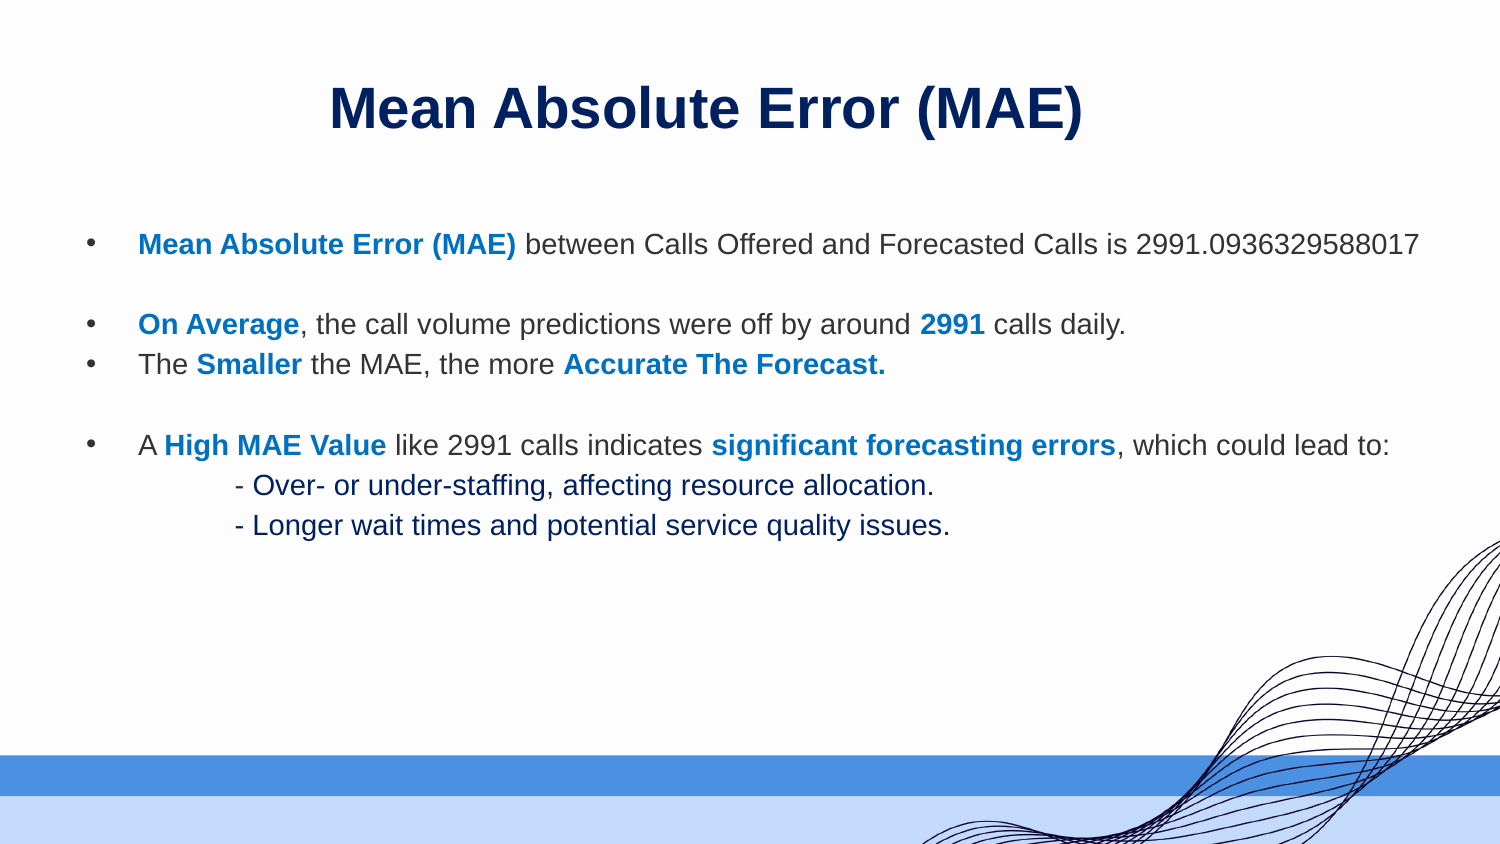

# Mean Absolute Error (MAE)
Mean Absolute Error (MAE) between Calls Offered and Forecasted Calls is 2991.0936329588017

On Average, the call volume predictions were off by around 2991 calls daily.
The Smaller the MAE, the more Accurate The Forecast.

A High MAE Value like 2991 calls indicates significant forecasting errors, which could lead to:
                  - Over- or under-staffing, affecting resource allocation.
                  - Longer wait times and potential service quality issues.